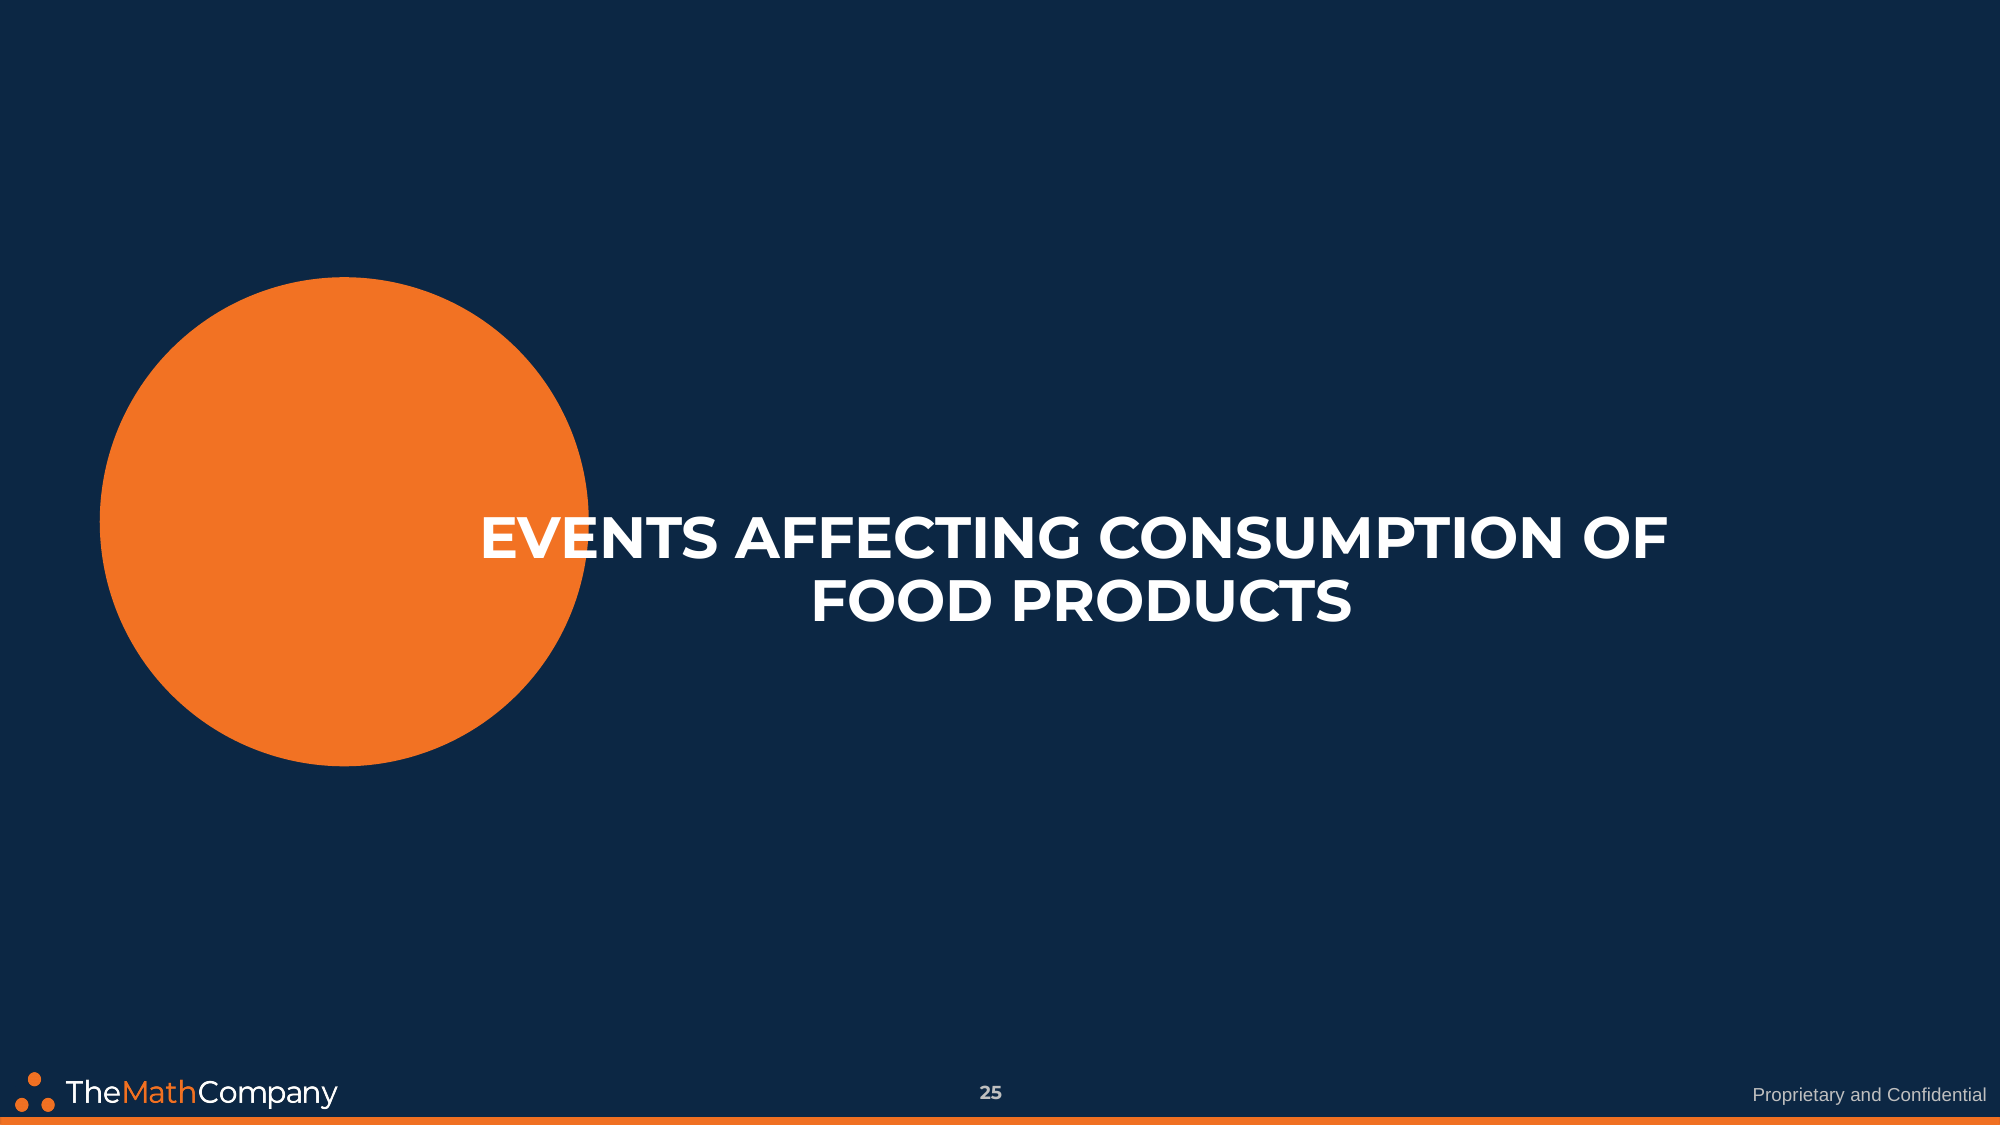

# EVENTS AFFECTING CONSUMPTION OF FOOD PRODUCTS
25
Proprietary and Confidential